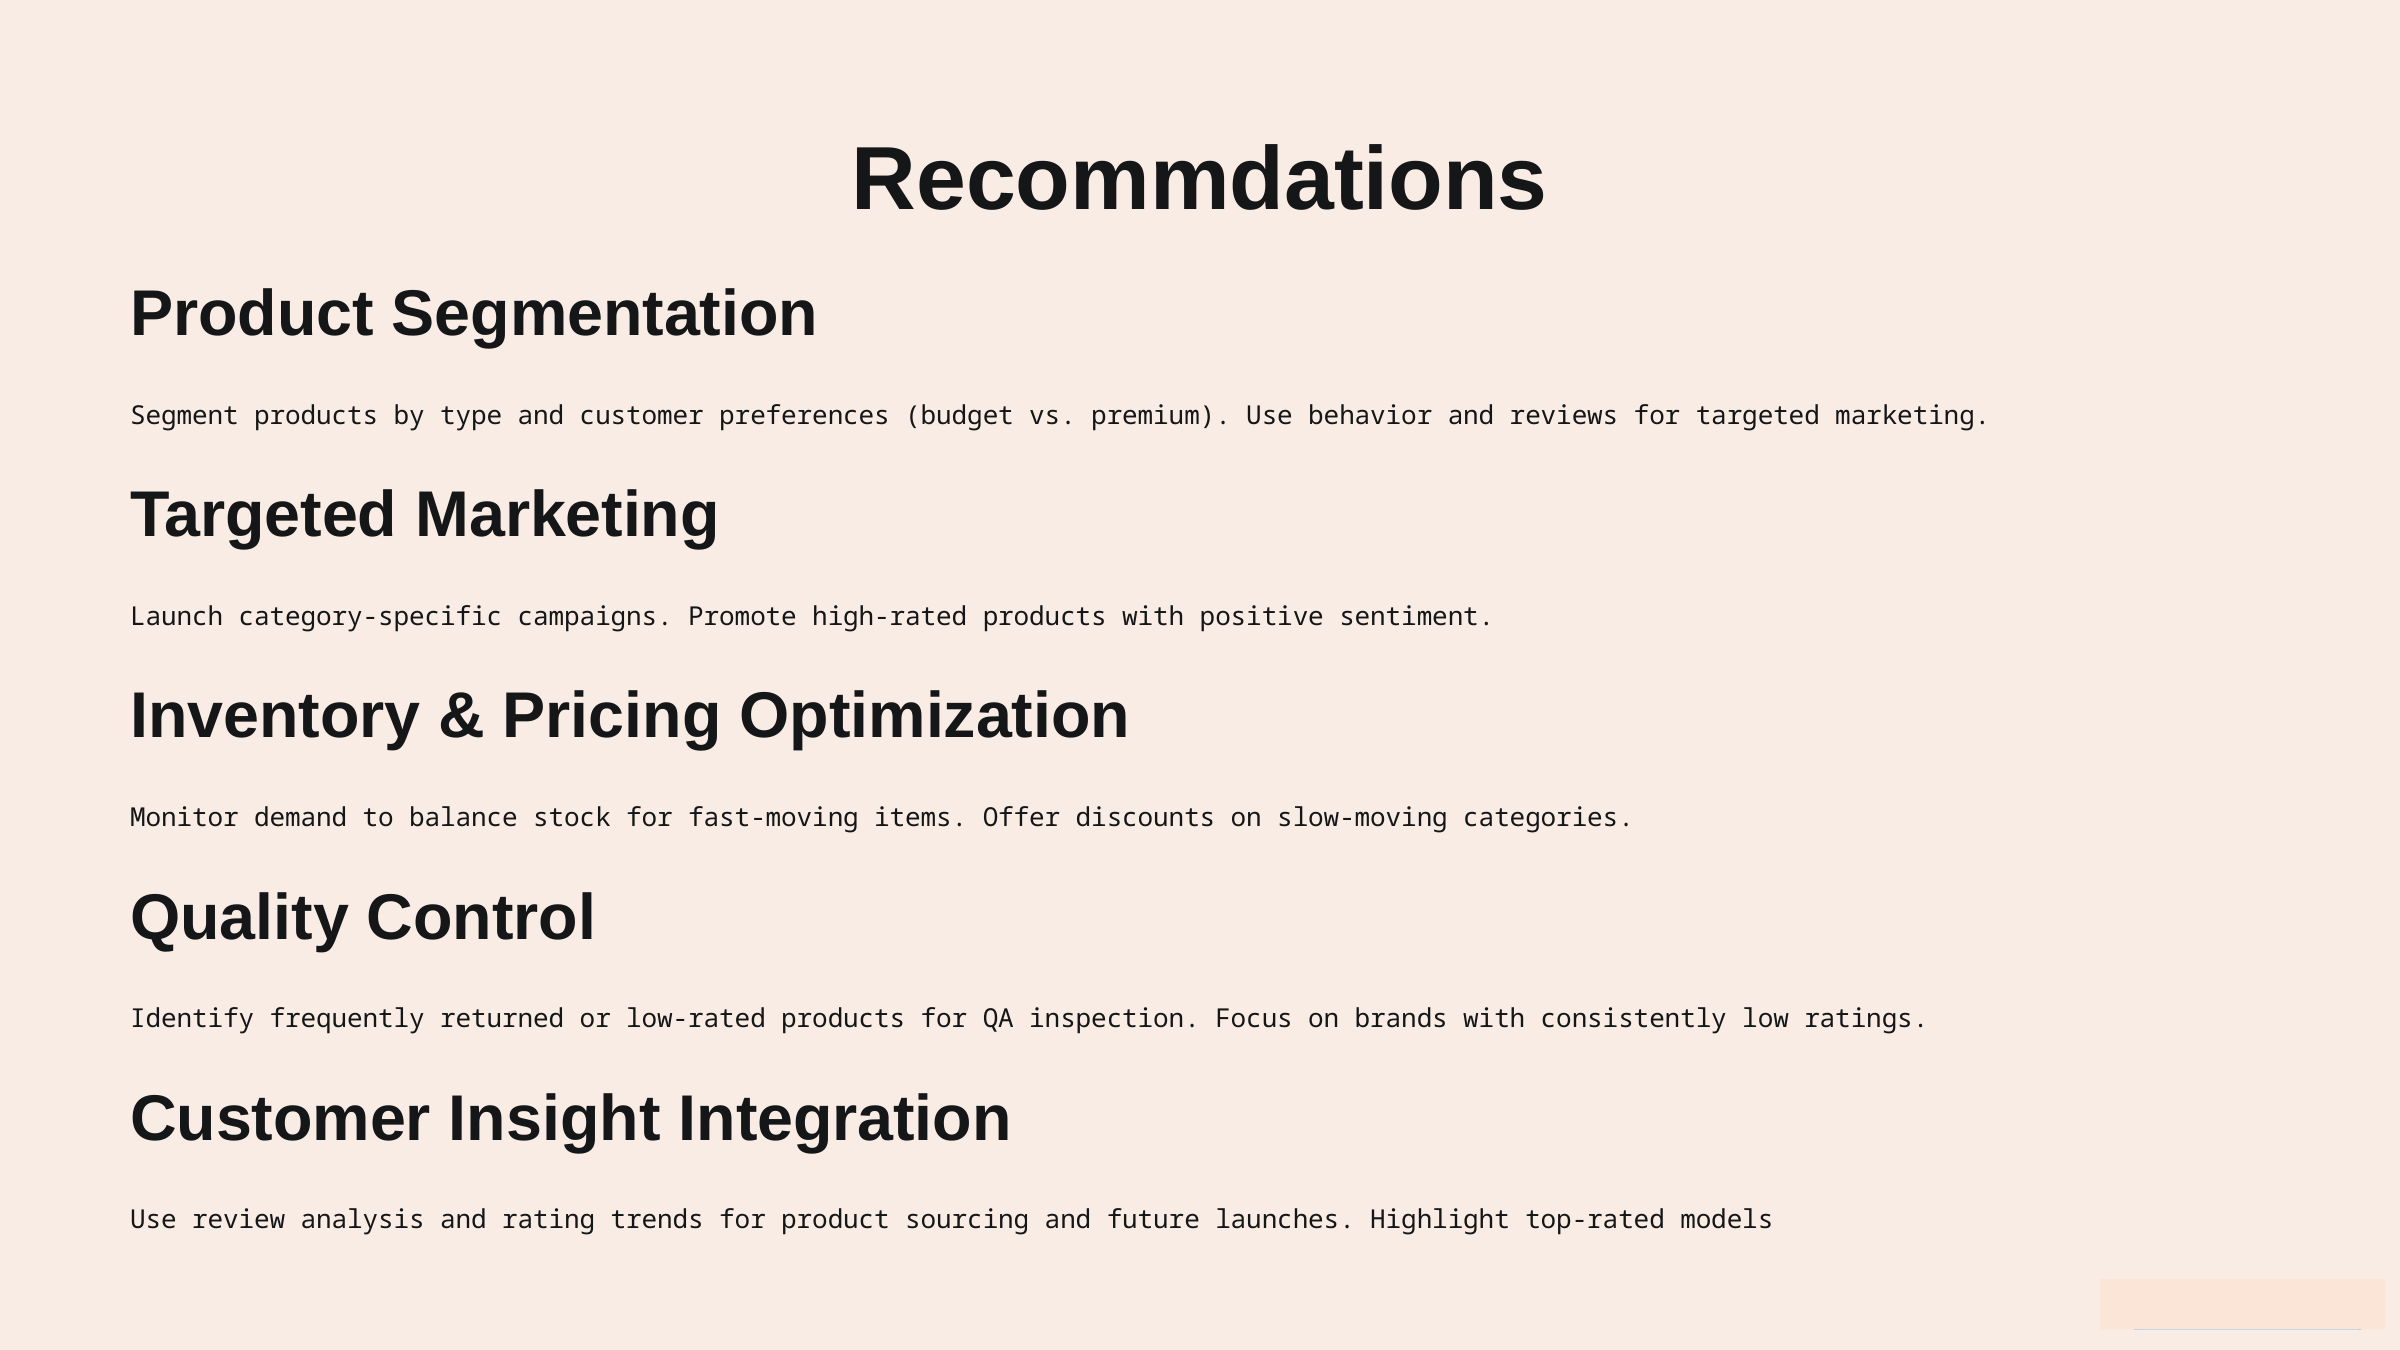

Recommdations
Product Segmentation
Segment products by type and customer preferences (budget vs. premium). Use behavior and reviews for targeted marketing.
Targeted Marketing
Launch category-specific campaigns. Promote high-rated products with positive sentiment.
Inventory & Pricing Optimization
Monitor demand to balance stock for fast-moving items. Offer discounts on slow-moving categories.
Quality Control
Identify frequently returned or low-rated products for QA inspection. Focus on brands with consistently low ratings.
Customer Insight Integration
Use review analysis and rating trends for product sourcing and future launches. Highlight top-rated models